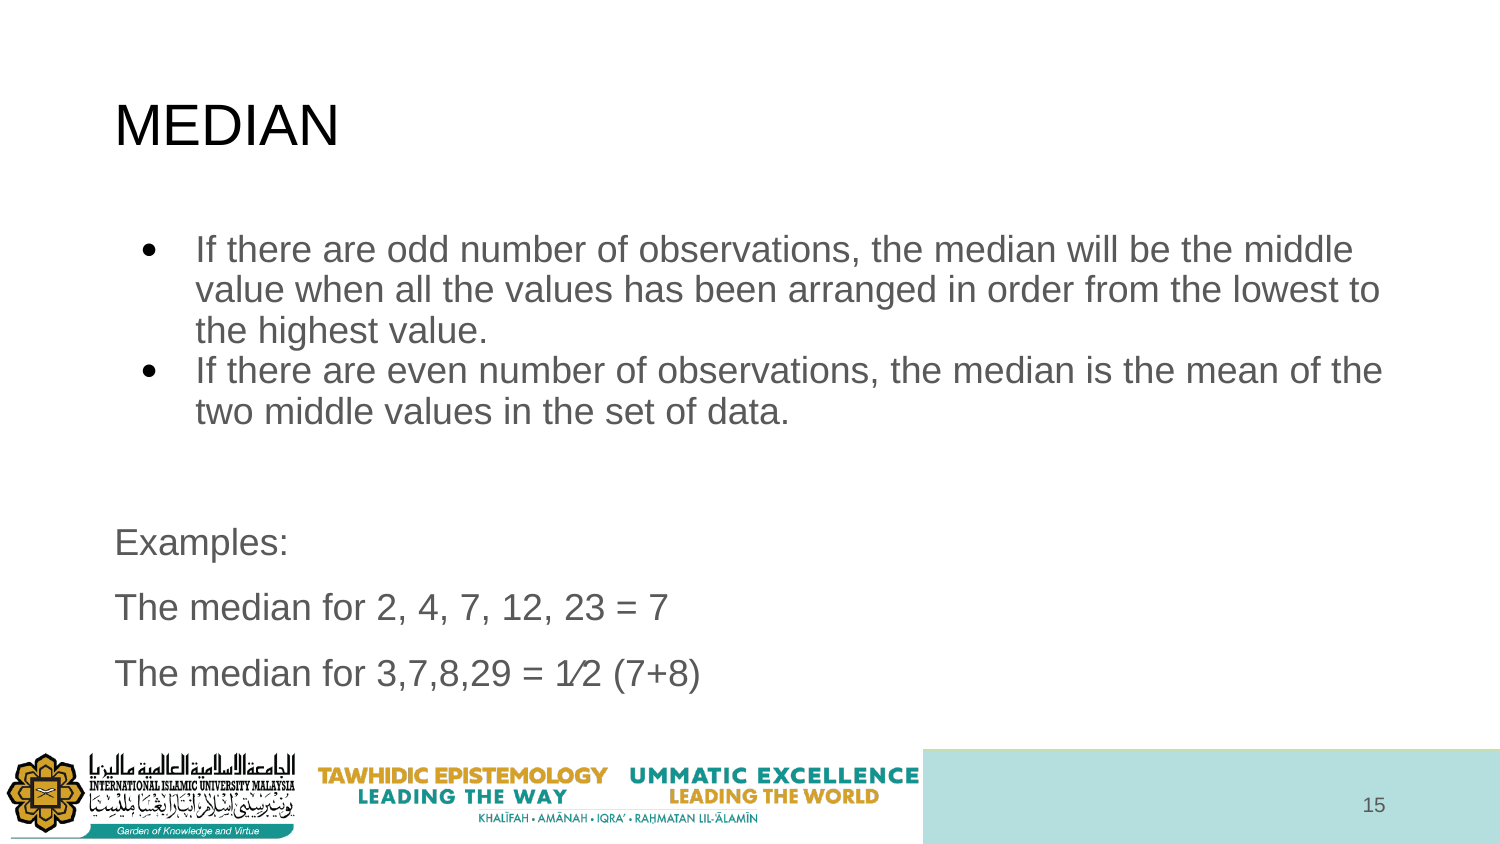

# MEDIAN
If there are odd number of observations, the median will be the middle value when all the values has been arranged in order from the lowest to the highest value.
If there are even number of observations, the median is the mean of the two middle values in the set of data.

Examples:
The median for 2, 4, 7, 12, 23 = 7
The median for 3,7,8,29 = 1⁄2 (7+8)

15